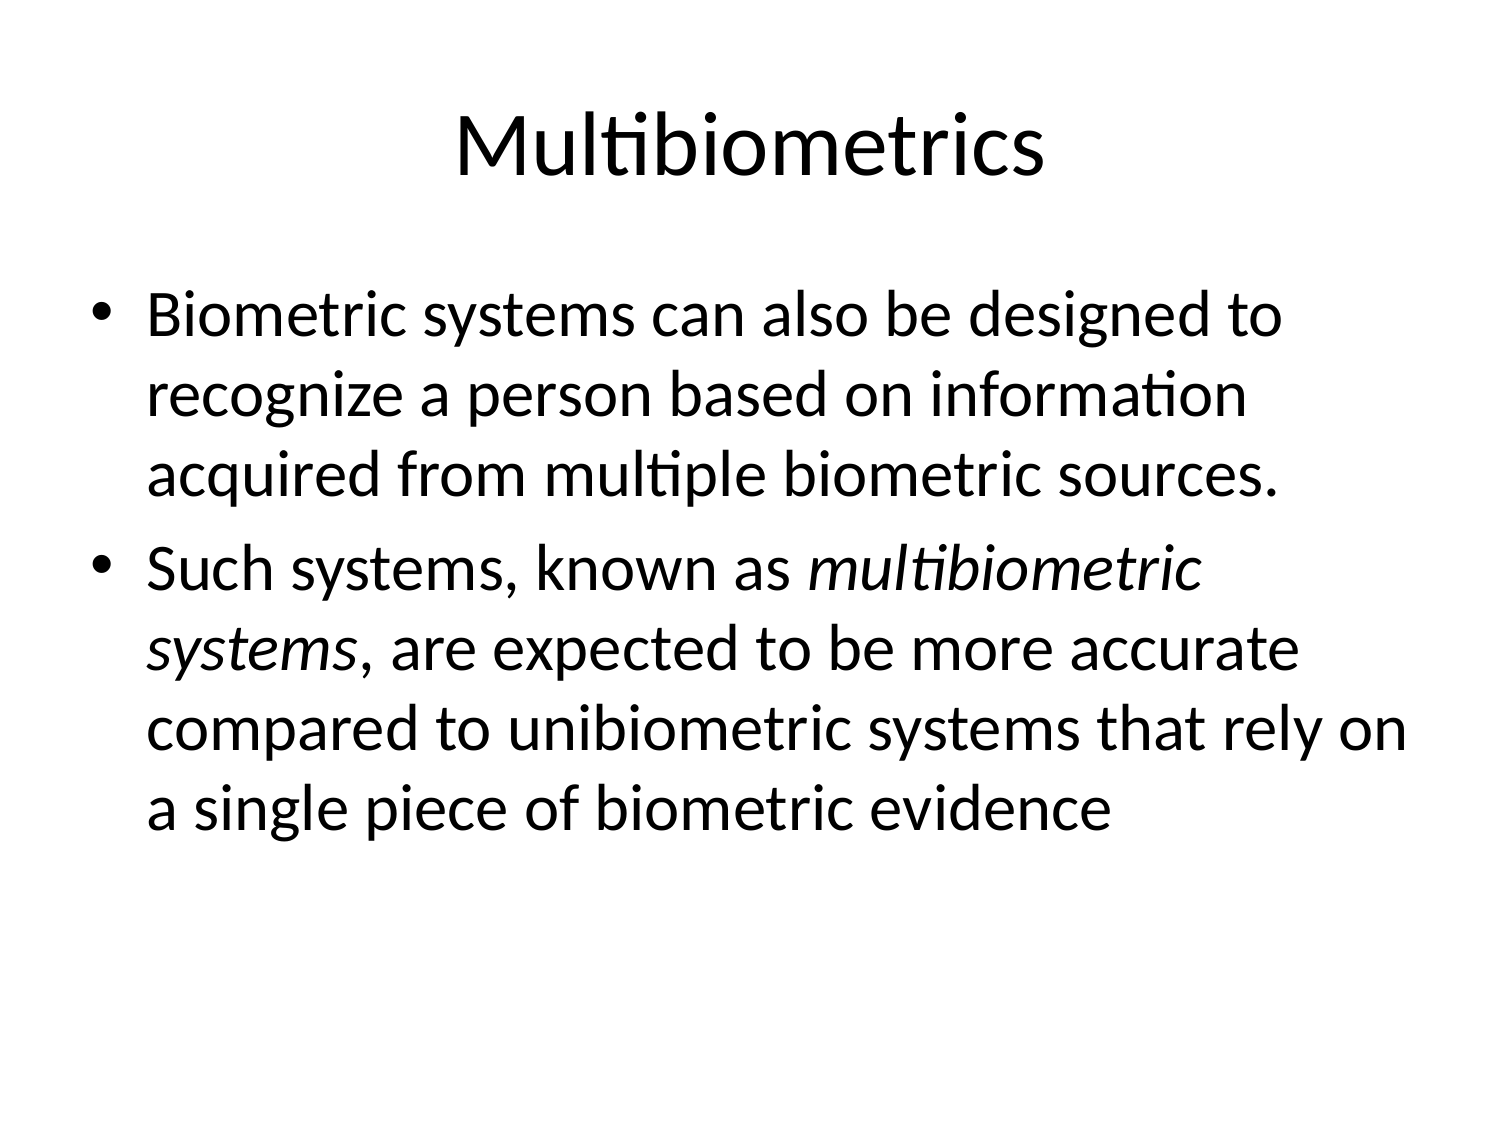

# Multibiometrics
Biometric systems can also be designed to recognize a person based on information acquired from multiple biometric sources.
Such systems, known as multibiometric systems, are expected to be more accurate compared to unibiometric systems that rely on a single piece of biometric evidence